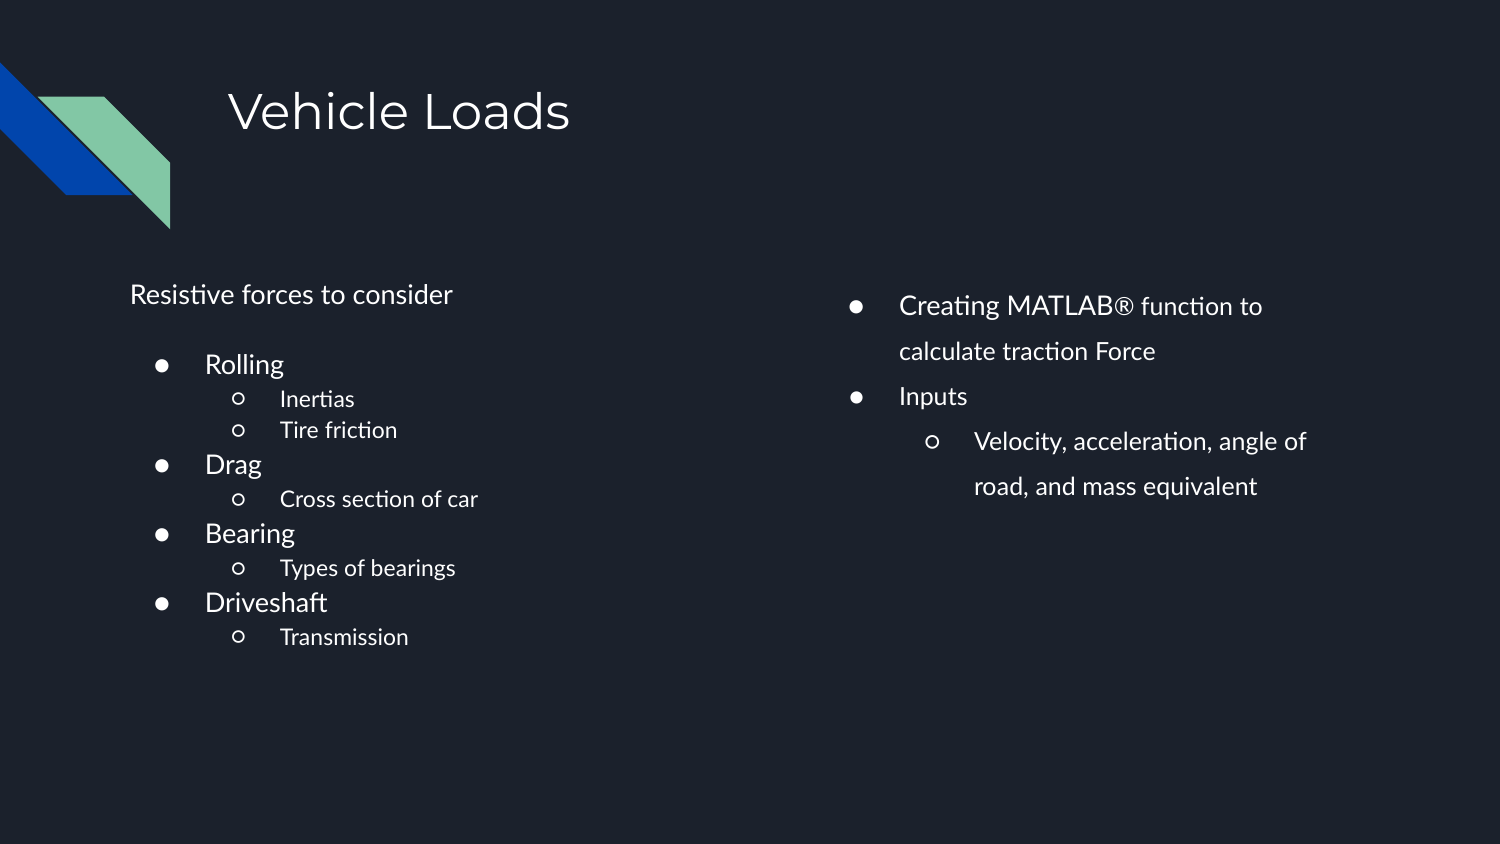

# Vehicle Loads
Resistive forces to consider
Rolling
Inertias
Tire friction
Drag
Cross section of car
Bearing
Types of bearings
Driveshaft
Transmission

Creating MATLAB® function to calculate traction Force
Inputs
Velocity, acceleration, angle of road, and mass equivalent